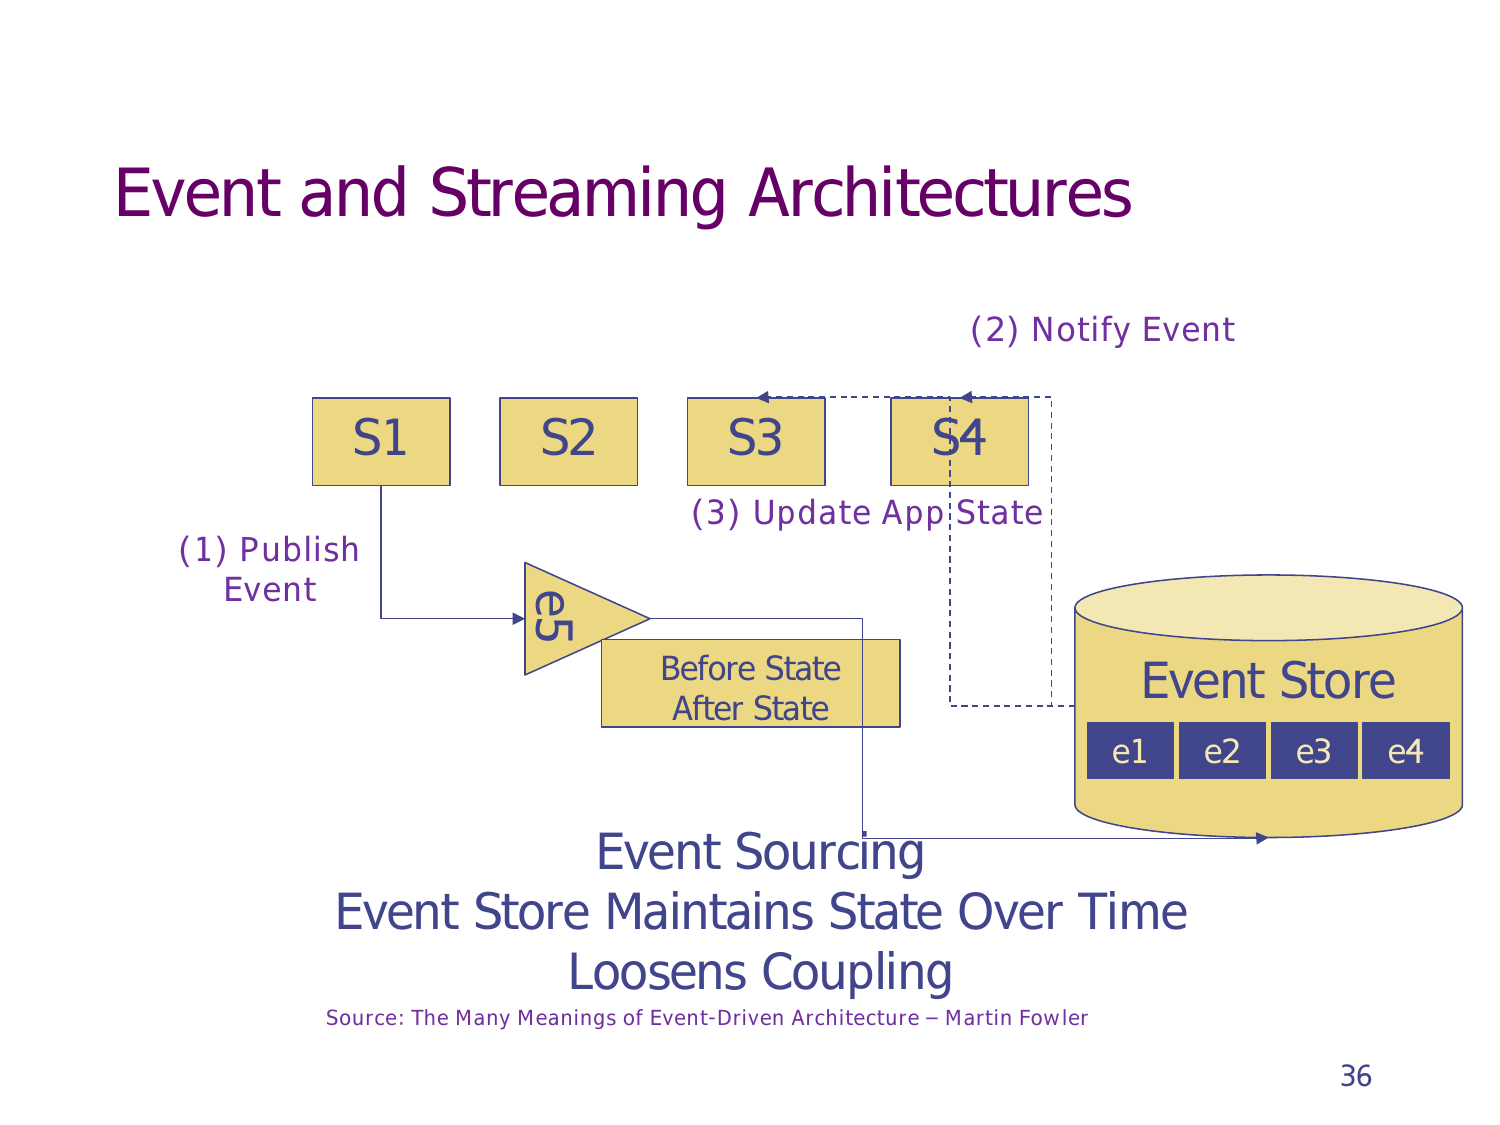

# Event and Streaming Architectures
(2) Notify Event
S1
S2
S3
S4
(3) Update App State
(1) Publish
Event
e5
Event Store
Before State
After State
e1
e2
e3
e4
Event Sourcing
Event Store Maintains State Over Time
Loosens Coupling
Source: The Many Meanings of Event-Driven Architecture – Martin Fowler
36